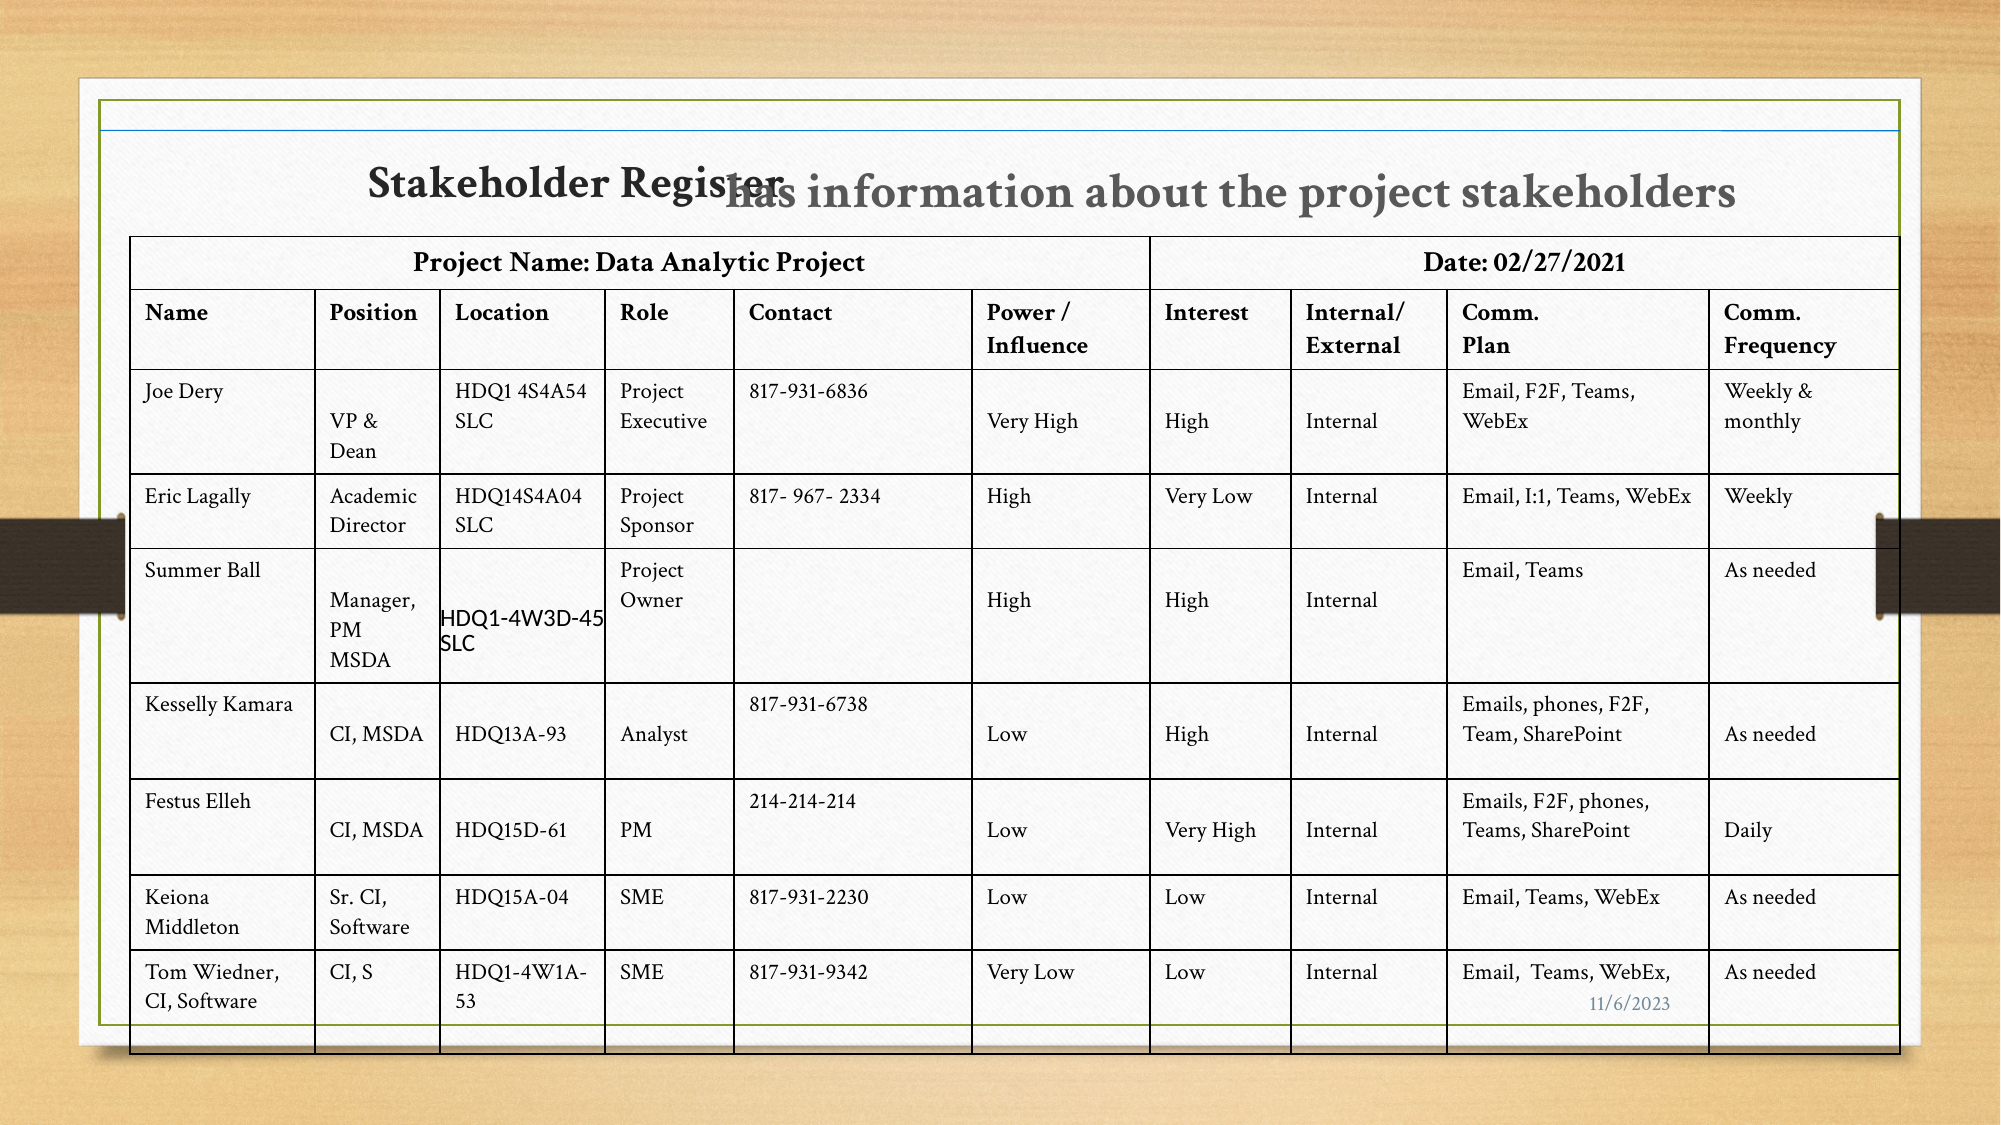

# Stakeholder Register
                                               has information about the project stakeholders

| Project Name: Data Analytic Project |  |  |  |  |  | Date: 02/27/2021 |  |  |  |
| --- | --- | --- | --- | --- | --- | --- | --- | --- | --- |
| Name | Position | Location | Role | Contact | Power / Influence | Interest | Internal/ External | Comm. Plan | Comm. Frequency |
| Joe Dery | VP & Dean | HDQ1 4S4A54 SLC | Project Executive | 817-931-6836 | Very High | High | Internal | Email, F2F, Teams, WebEx | Weekly & monthly |
| Eric Lagally | Academic Director | HDQ14S4A04 SLC | Project Sponsor | 817- 967- 2334 | High | Very Low | Internal | Email, I:1, Teams, WebEx | Weekly |
| Summer Ball | Manager, PM MSDA | HDQ1-4W3D-45 SLC | Project Owner |  | High | High | Internal | Email, Teams | As needed |
| Kesselly Kamara | CI, MSDA | HDQ13A-93 | Analyst | 817-931-6738 | Low | High | Internal | Emails, phones, F2F, Team, SharePoint | As needed |
| Festus Elleh | CI, MSDA | HDQ15D-61 | PM | 214-214-214 | Low | Very High | Internal | Emails, F2F, phones, Teams, SharePoint | Daily |
| Keiona Middleton | Sr. CI, Software | HDQ15A-04 | SME | 817-931-2230 | Low | Low | Internal | Email, Teams, WebEx | As needed |
| Tom Wiedner, CI, Software | CI, S | HDQ1-4W1A-53 | SME | 817-931-9342 | Very Low | Low | Internal | Email, Teams, WebEx, | As needed |
11/6/2023